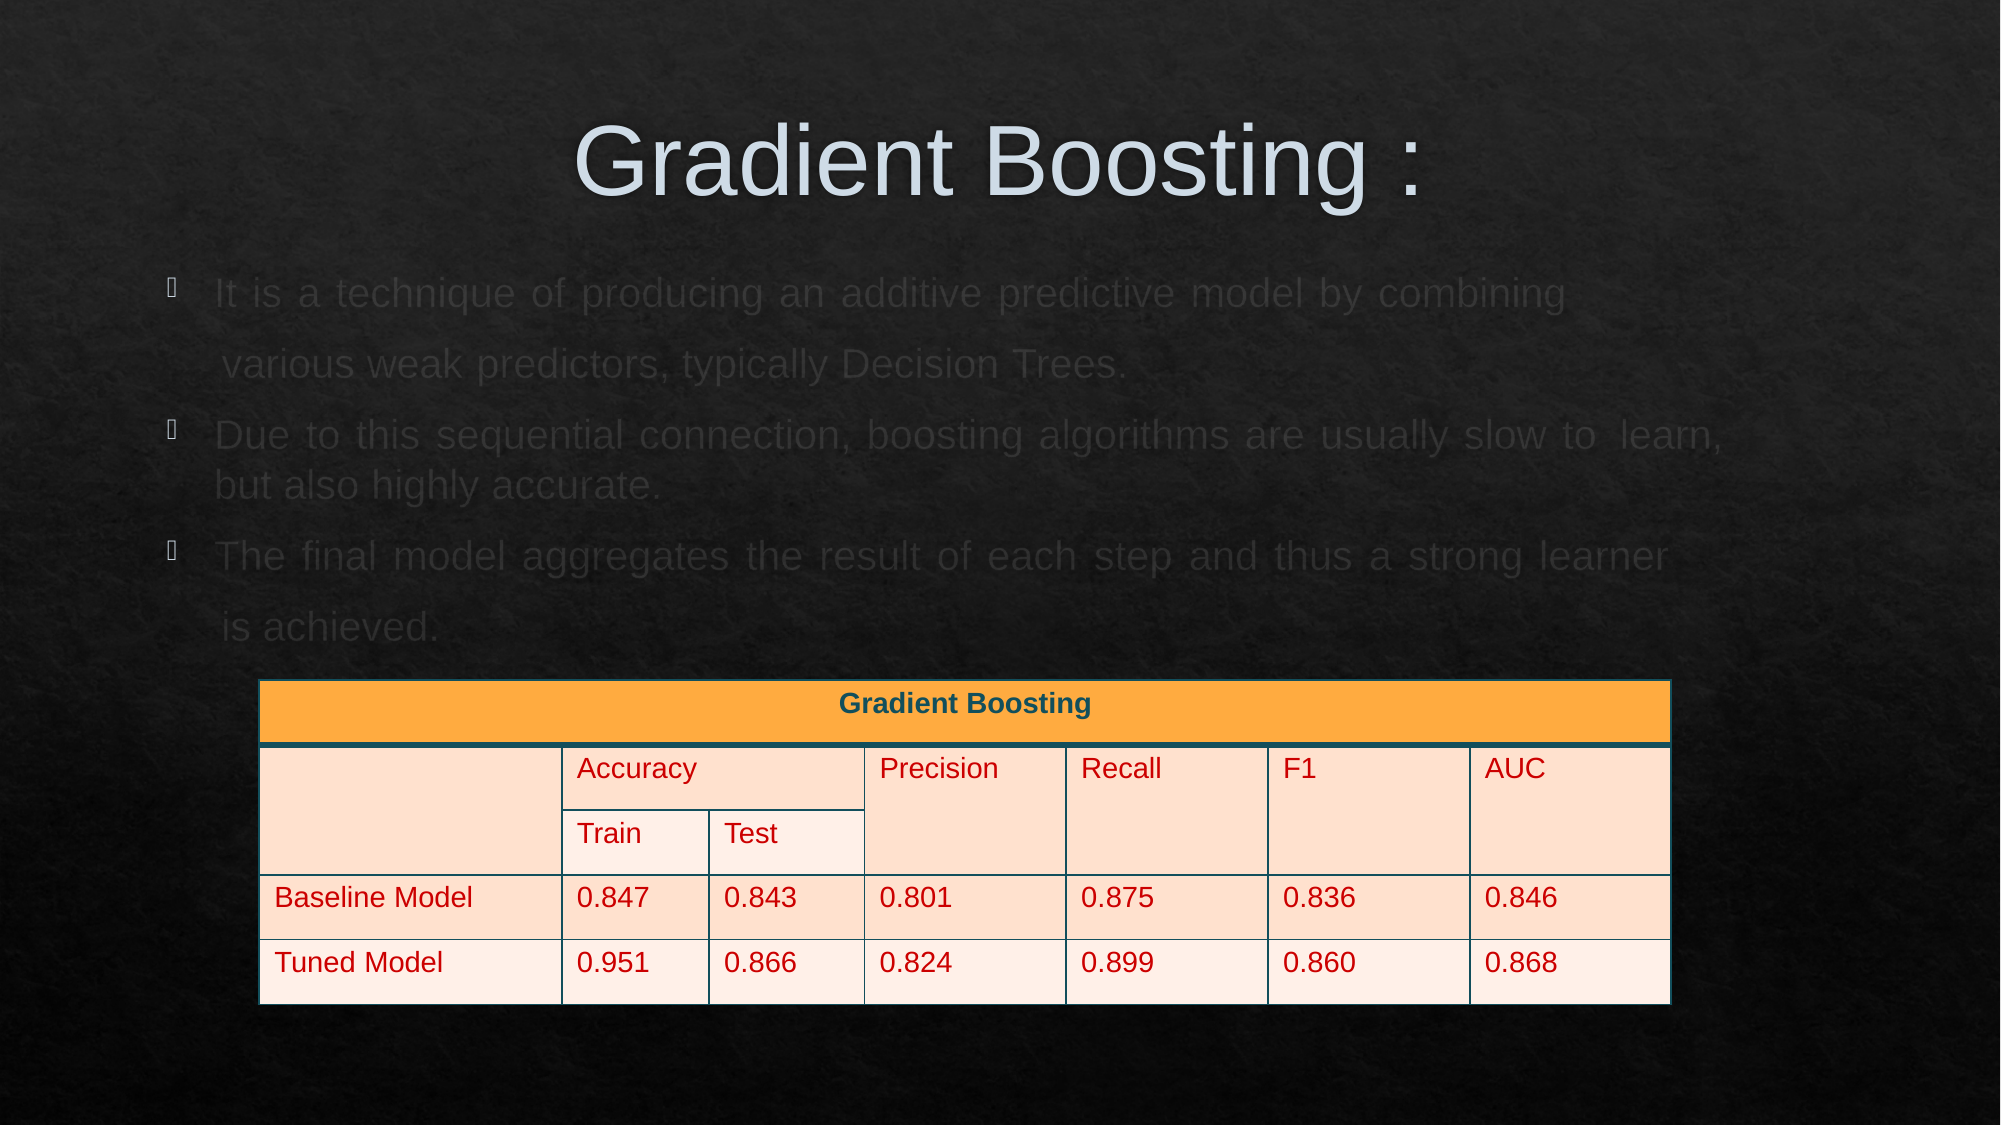

# Gradient Boosting :
It is a technique of producing an additive predictive model by combining
     various weak predictors, typically Decision Trees.
Due to this sequential connection, boosting algorithms are usually slow to  learn, but also highly accurate.
The final model aggregates the result of each step and thus a strong learner
     is achieved.

| Gradient Boosting |  |  |  |  |  |  |
| --- | --- | --- | --- | --- | --- | --- |
|  | Accuracy |  | Precision | Recall | F1 | AUC |
|  | Train | Test |  |  |  |  |
| Baseline Model | 0.847 | 0.843 | 0.801 | 0.875 | 0.836 | 0.846 |
| Tuned Model | 0.951 | 0.866 | 0.824 | 0.899 | 0.860 | 0.868 |